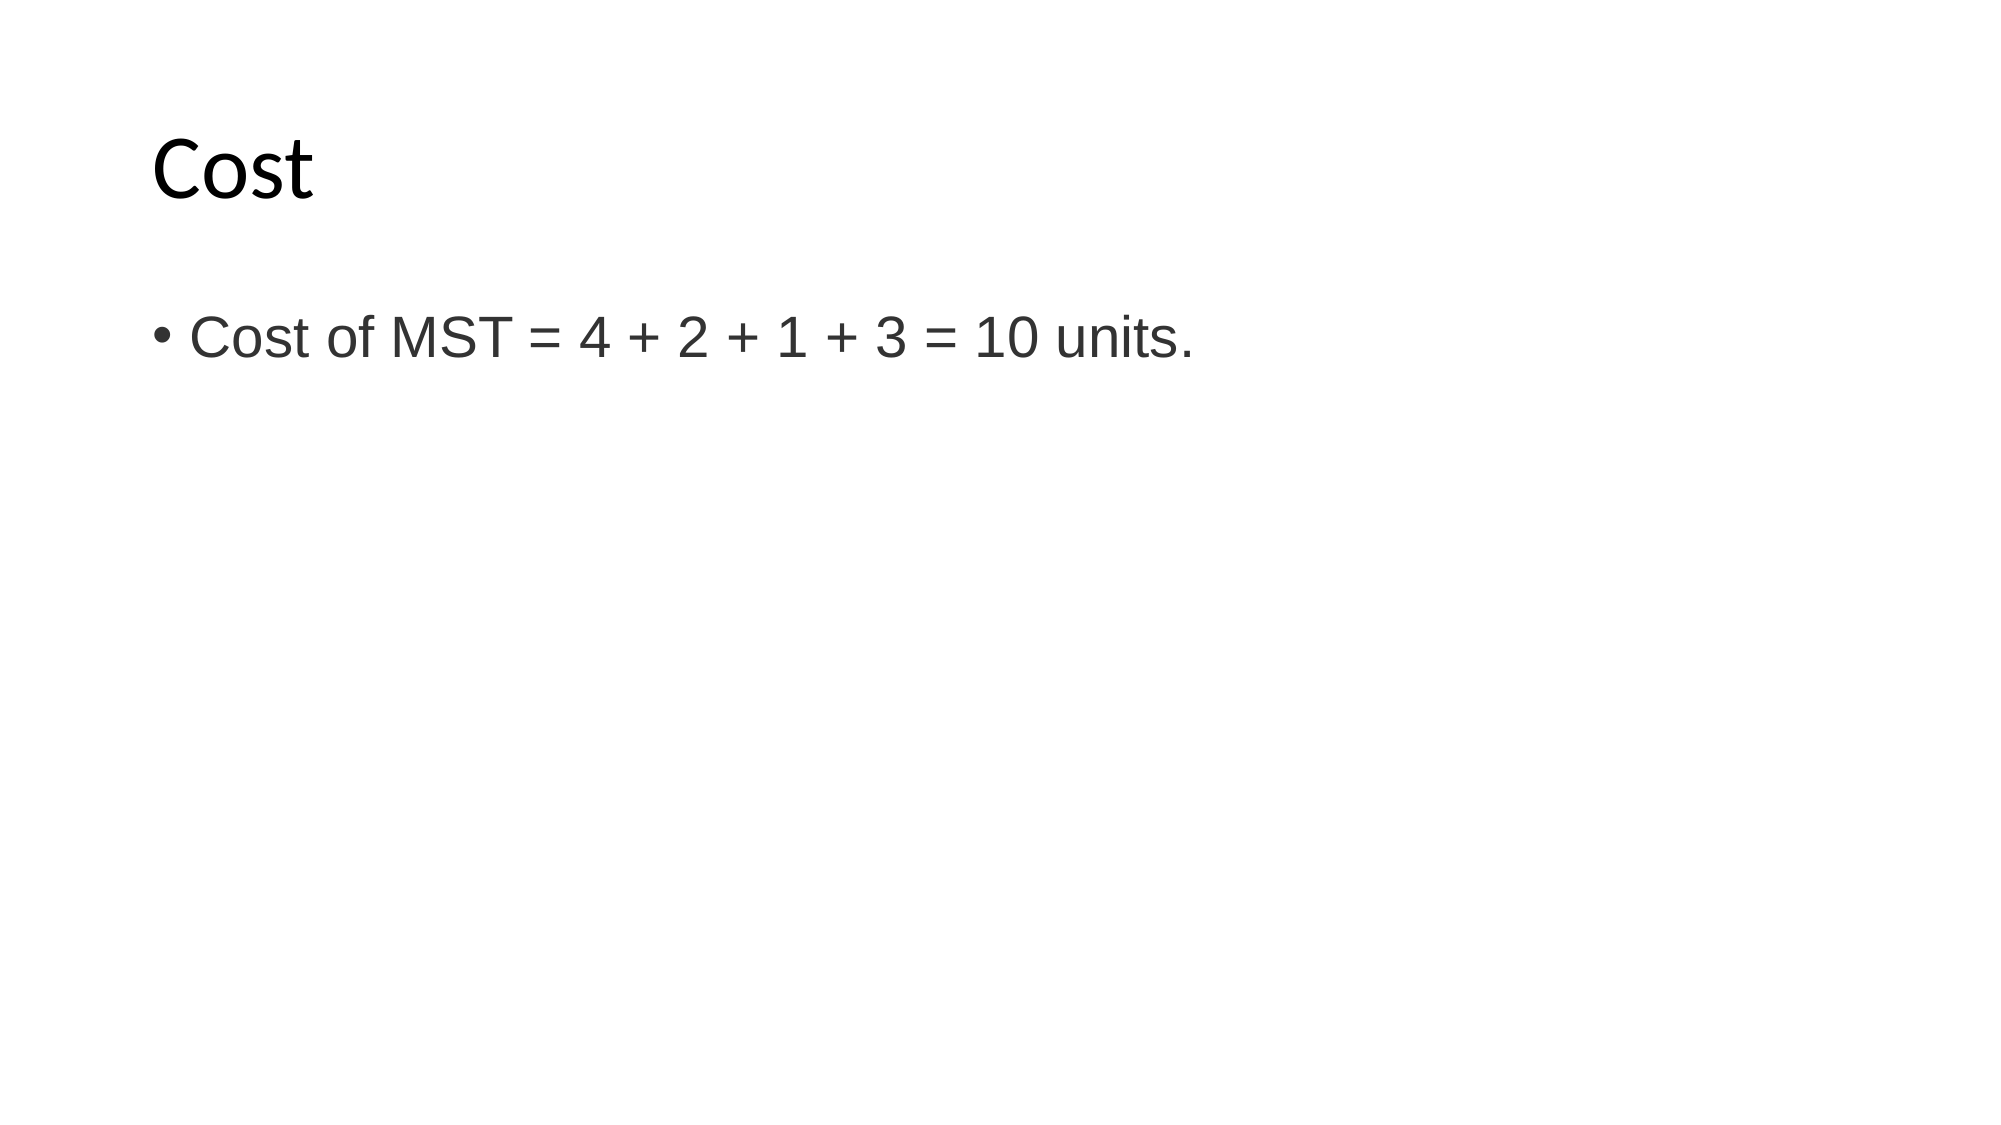

# Cost
Cost of MST = 4 + 2 + 1 + 3 = 10 units.